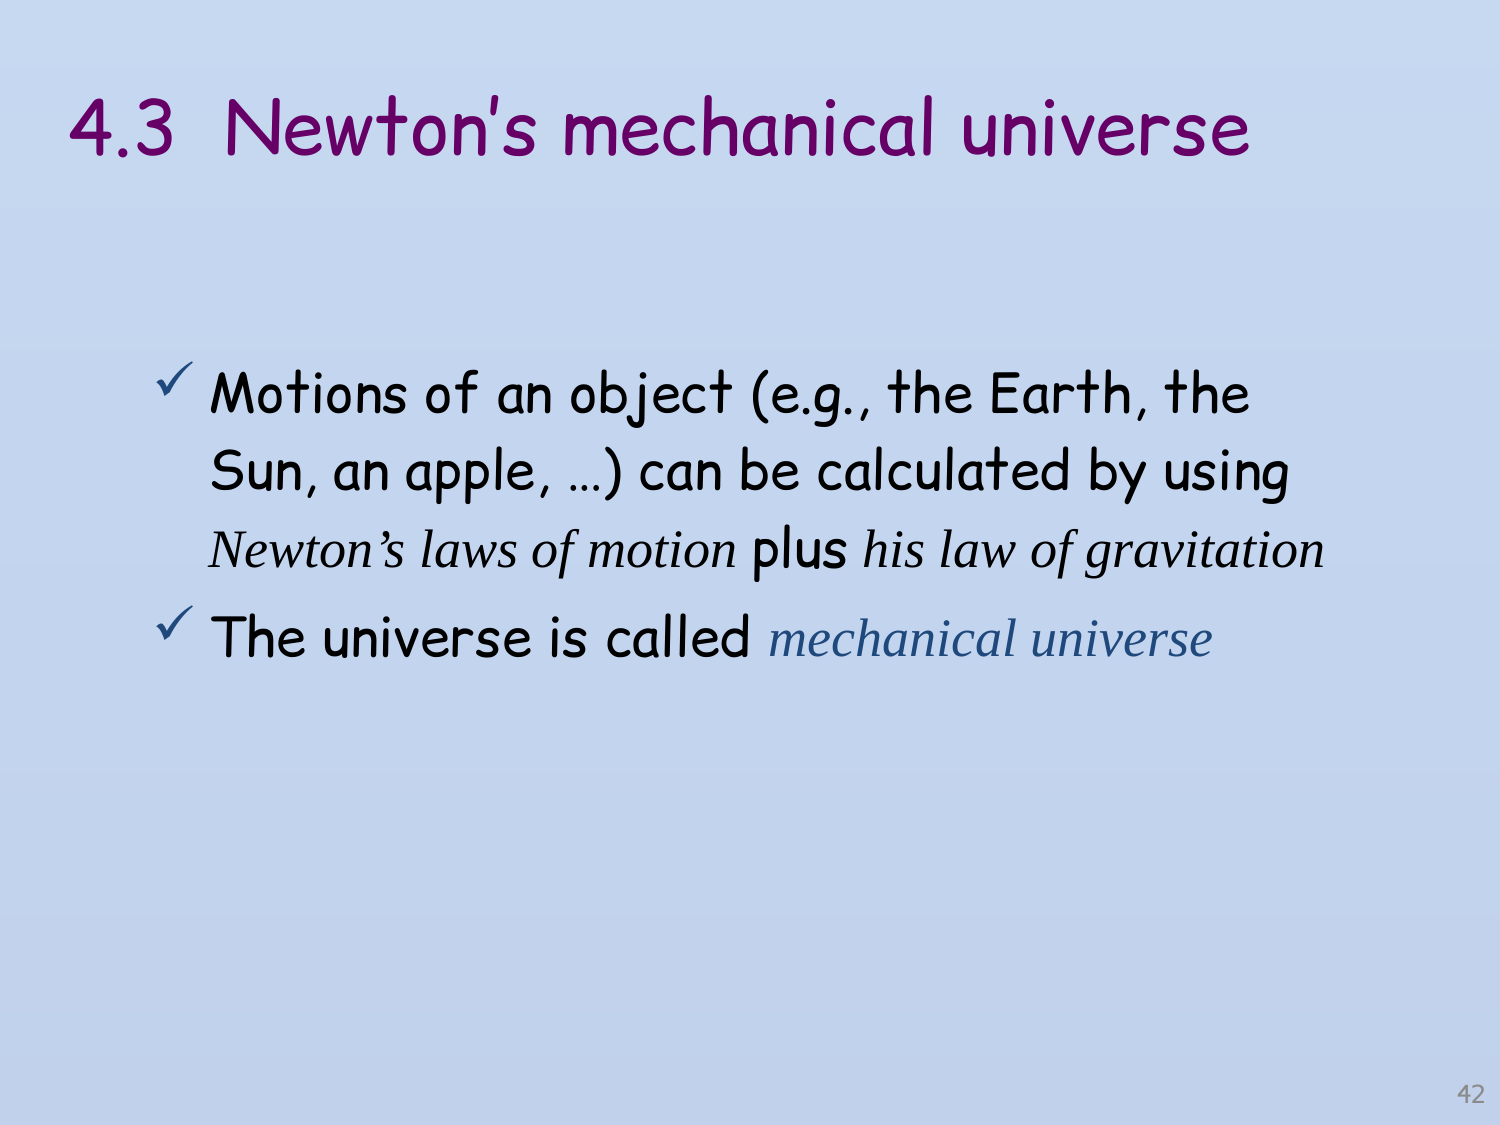

4.3  Newton’s mechanical universe
Motions of an object (e.g., the Earth, the Sun, an apple, …) can be calculated by using Newton’s laws of motion plus his law of gravitation
The universe is called mechanical universe

42